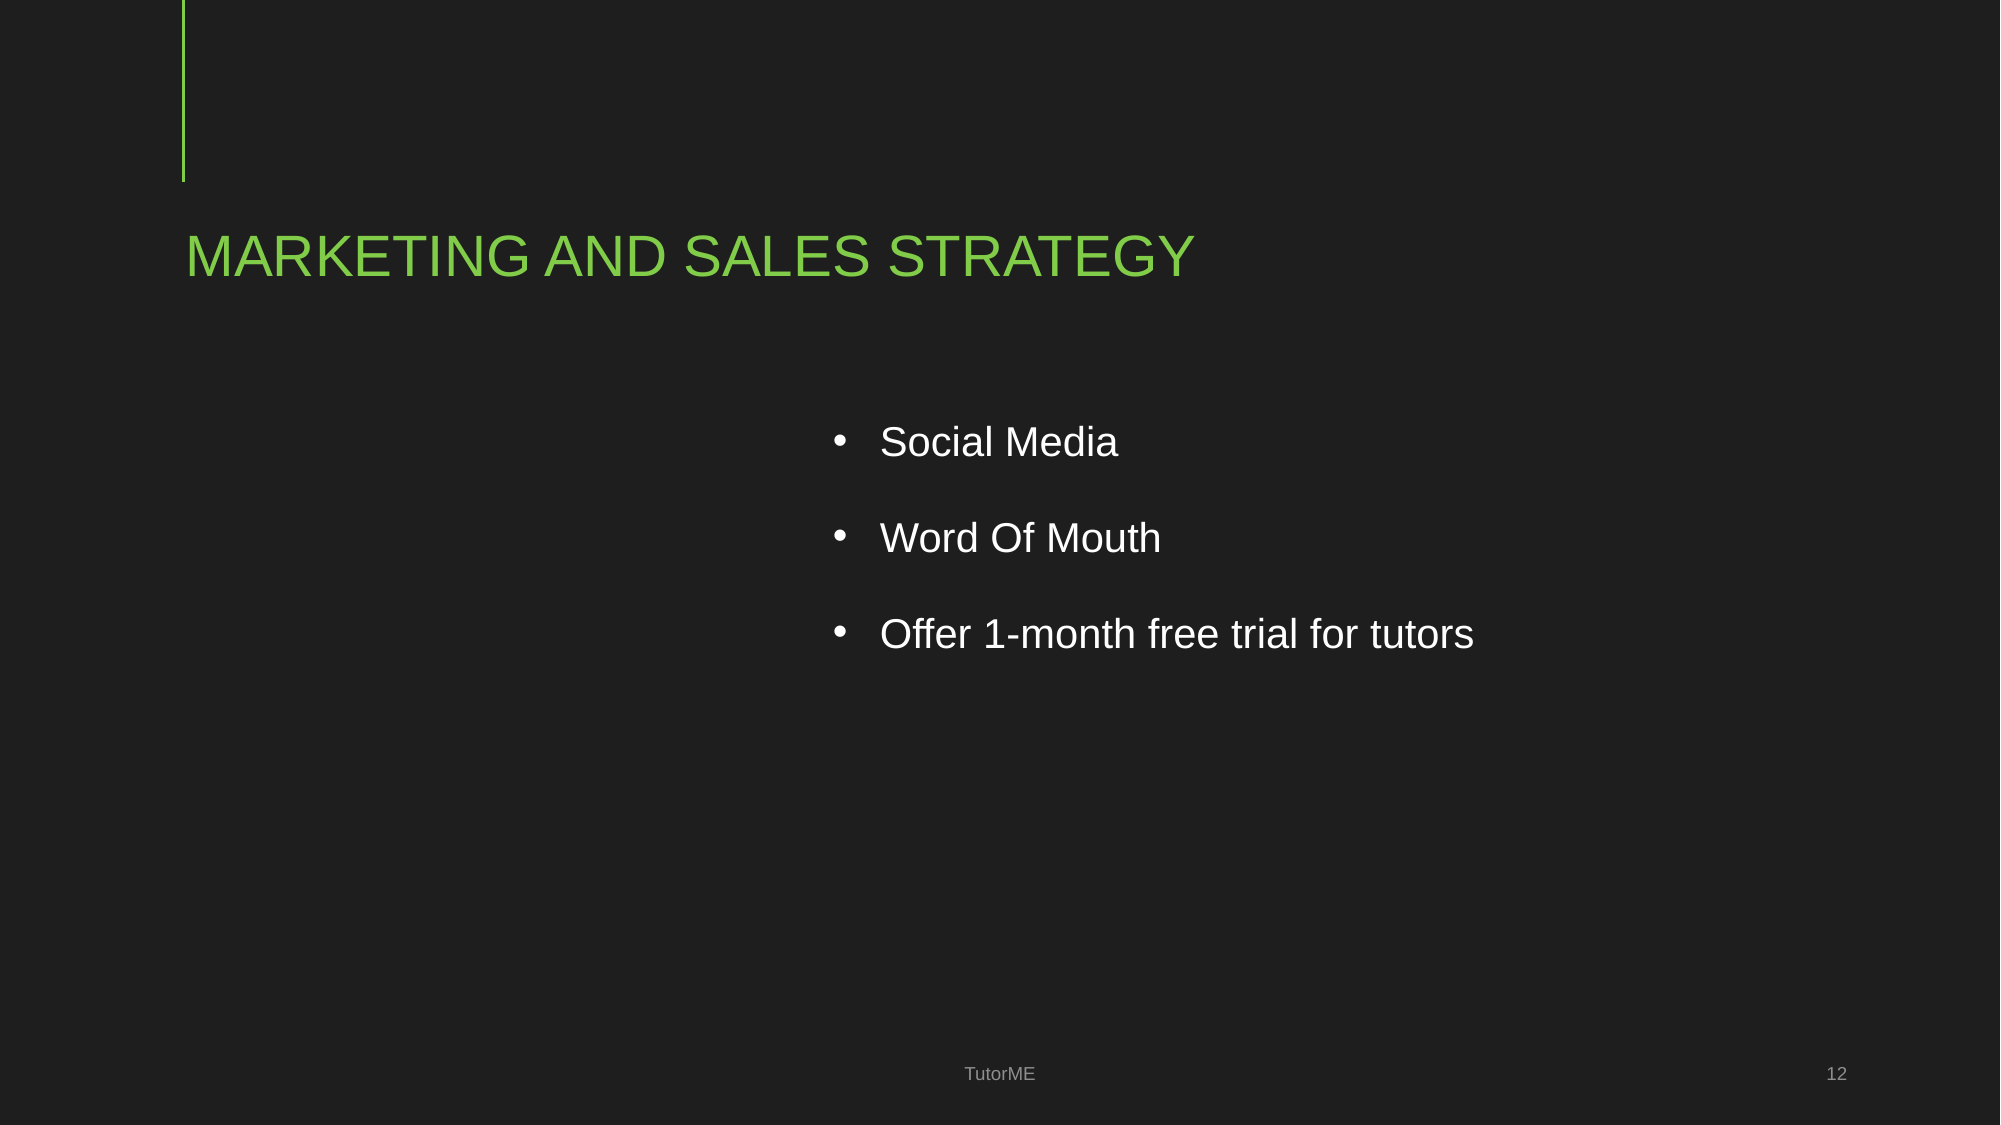

# Marketing and Sales Strategy
Social Media
Word Of Mouth
Offer 1-month free trial for tutors
TutorME
12